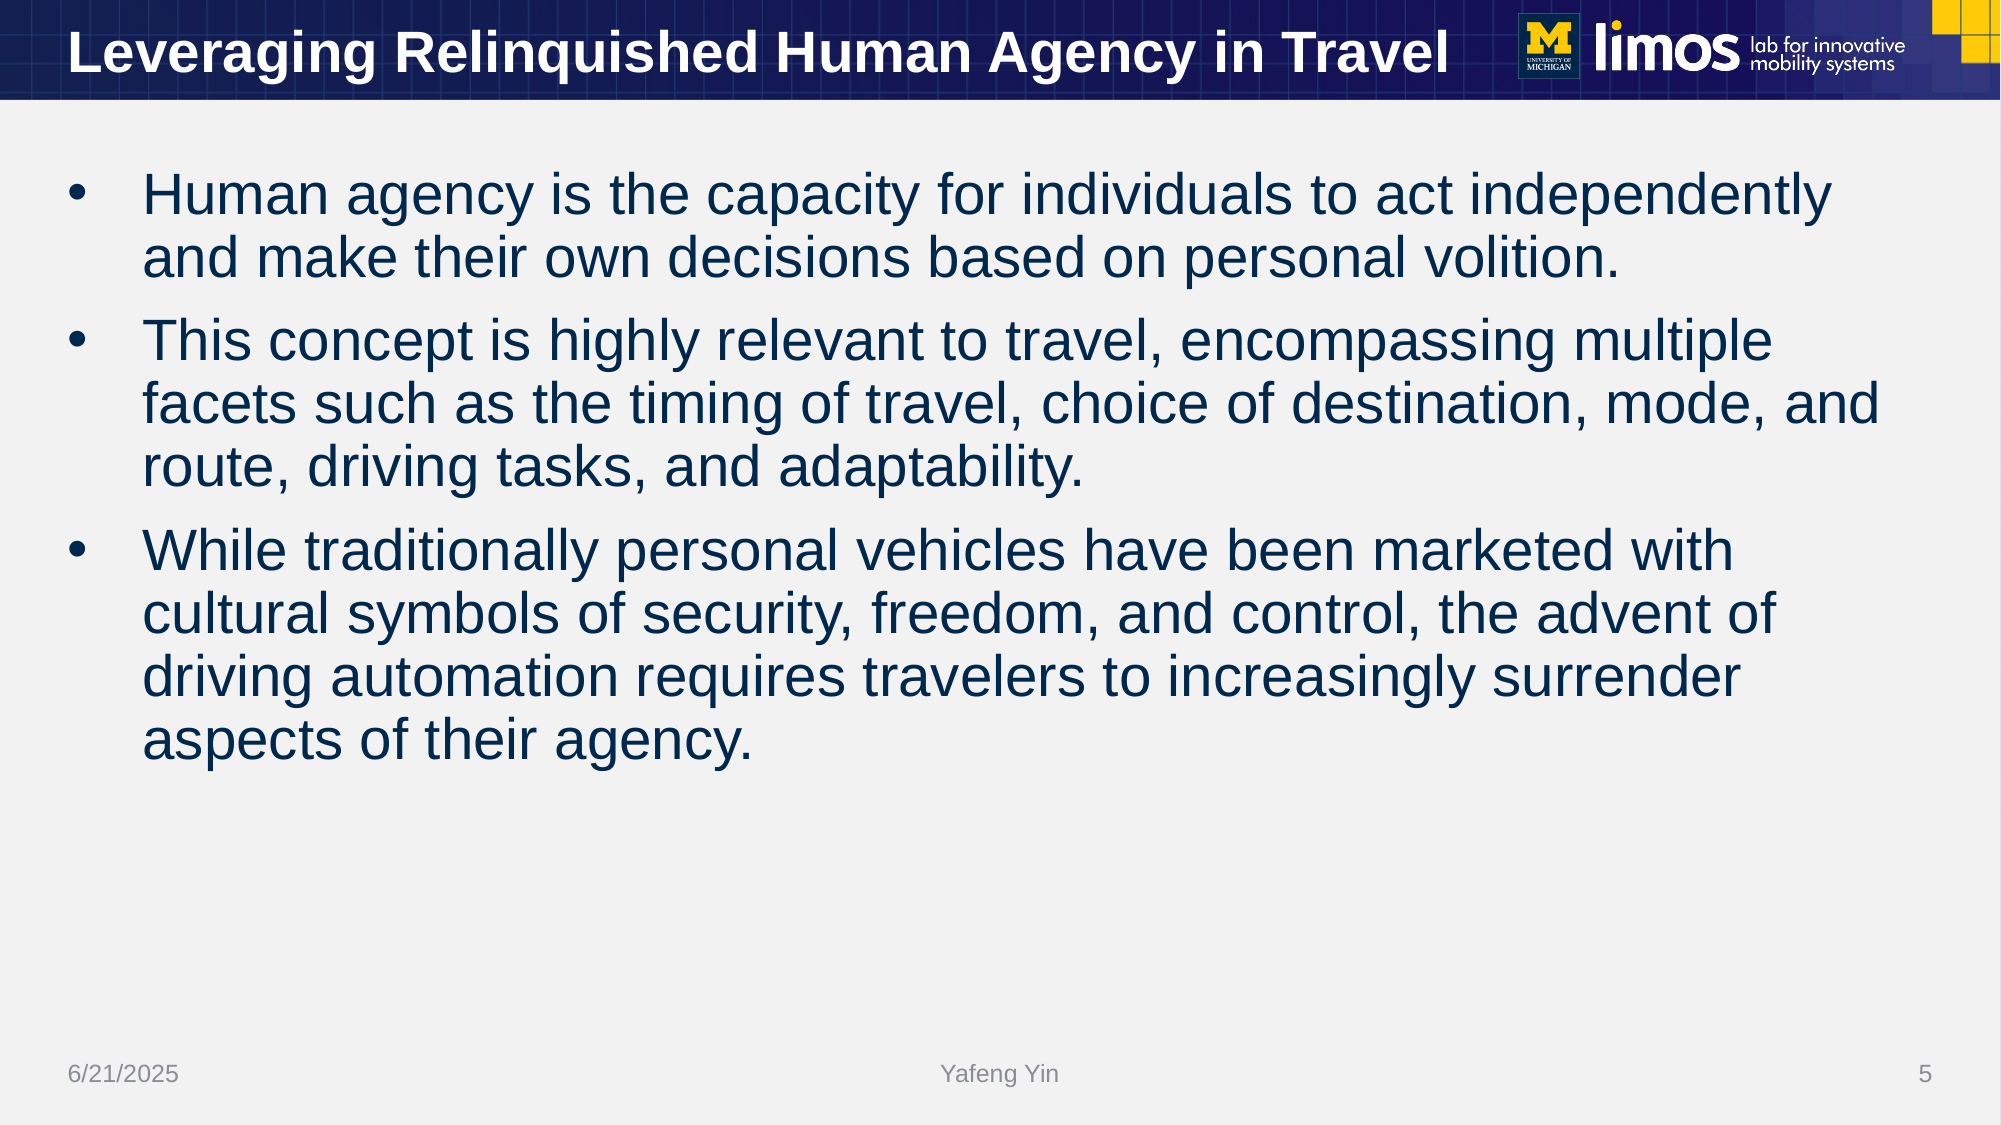

# Leveraging Relinquished Human Agency in Travel
Human agency is the capacity for individuals to act independently and make their own decisions based on personal volition.
This concept is highly relevant to travel, encompassing multiple facets such as the timing of travel, choice of destination, mode, and route, driving tasks, and adaptability.
While traditionally personal vehicles have been marketed with cultural symbols of security, freedom, and control, the advent of driving automation requires travelers to increasingly surrender aspects of their agency.
6/21/2025
Yafeng Yin
5